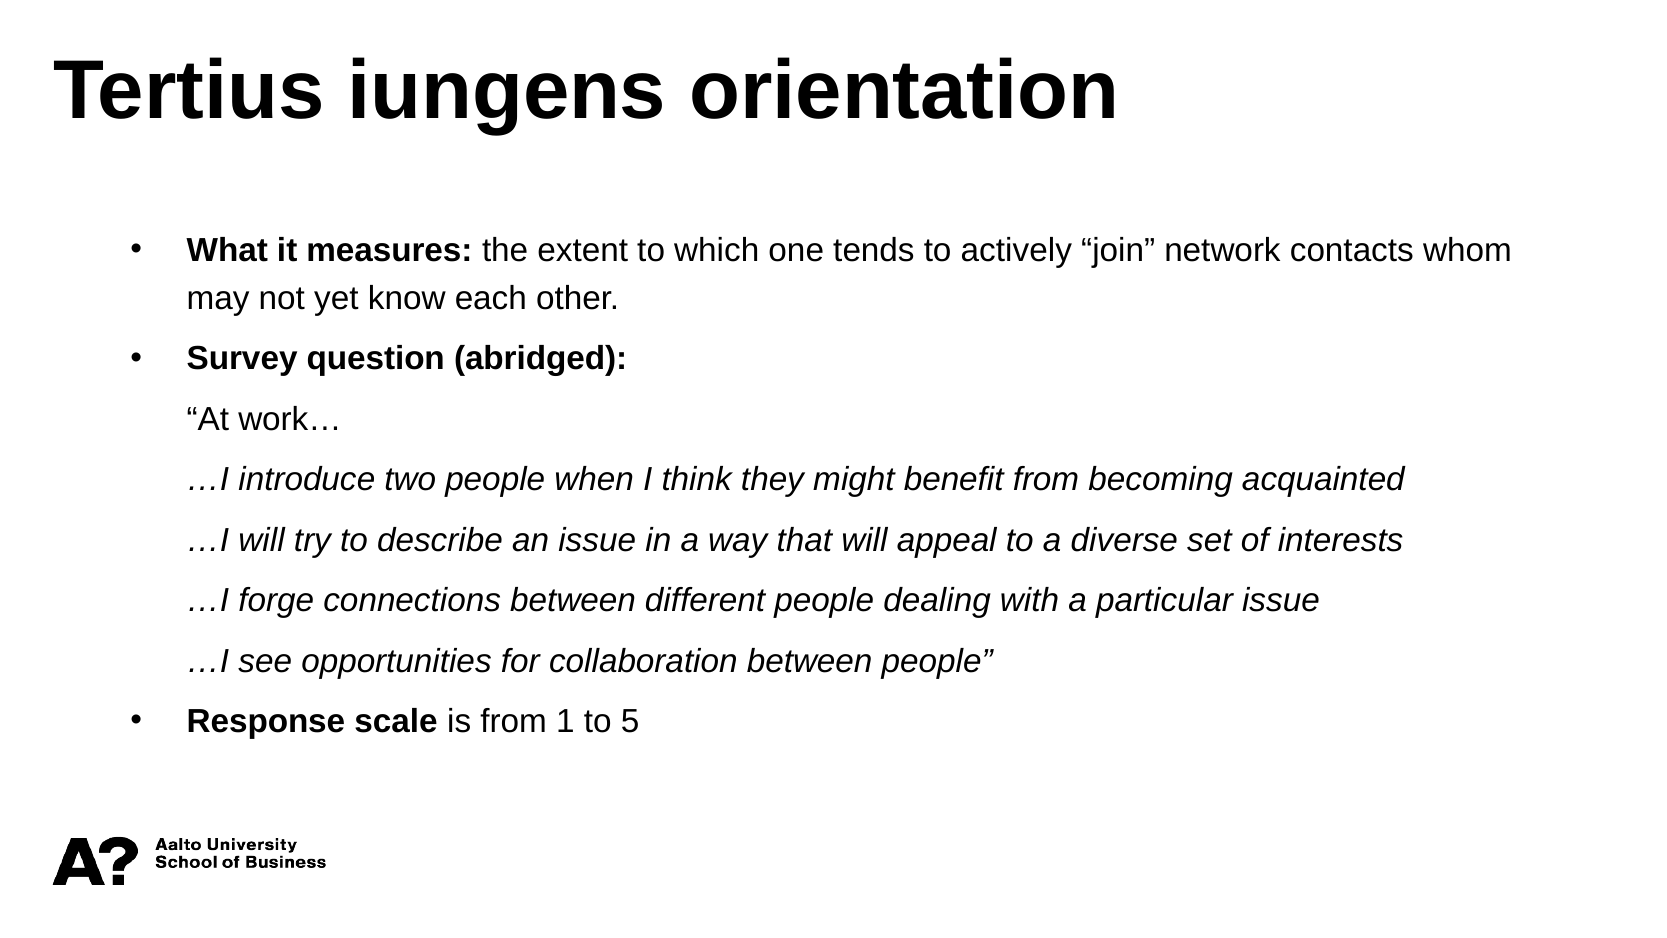

Tertius iungens orientation
What it measures: the extent to which one tends to actively “join” network contacts whom may not yet know each other.
Survey question (abridged):
	“At work…
	…I introduce two people when I think they might benefit from becoming acquainted
	…I will try to describe an issue in a way that will appeal to a diverse set of interests
	…I forge connections between different people dealing with a particular issue
	…I see opportunities for collaboration between people”
Response scale is from 1 to 5